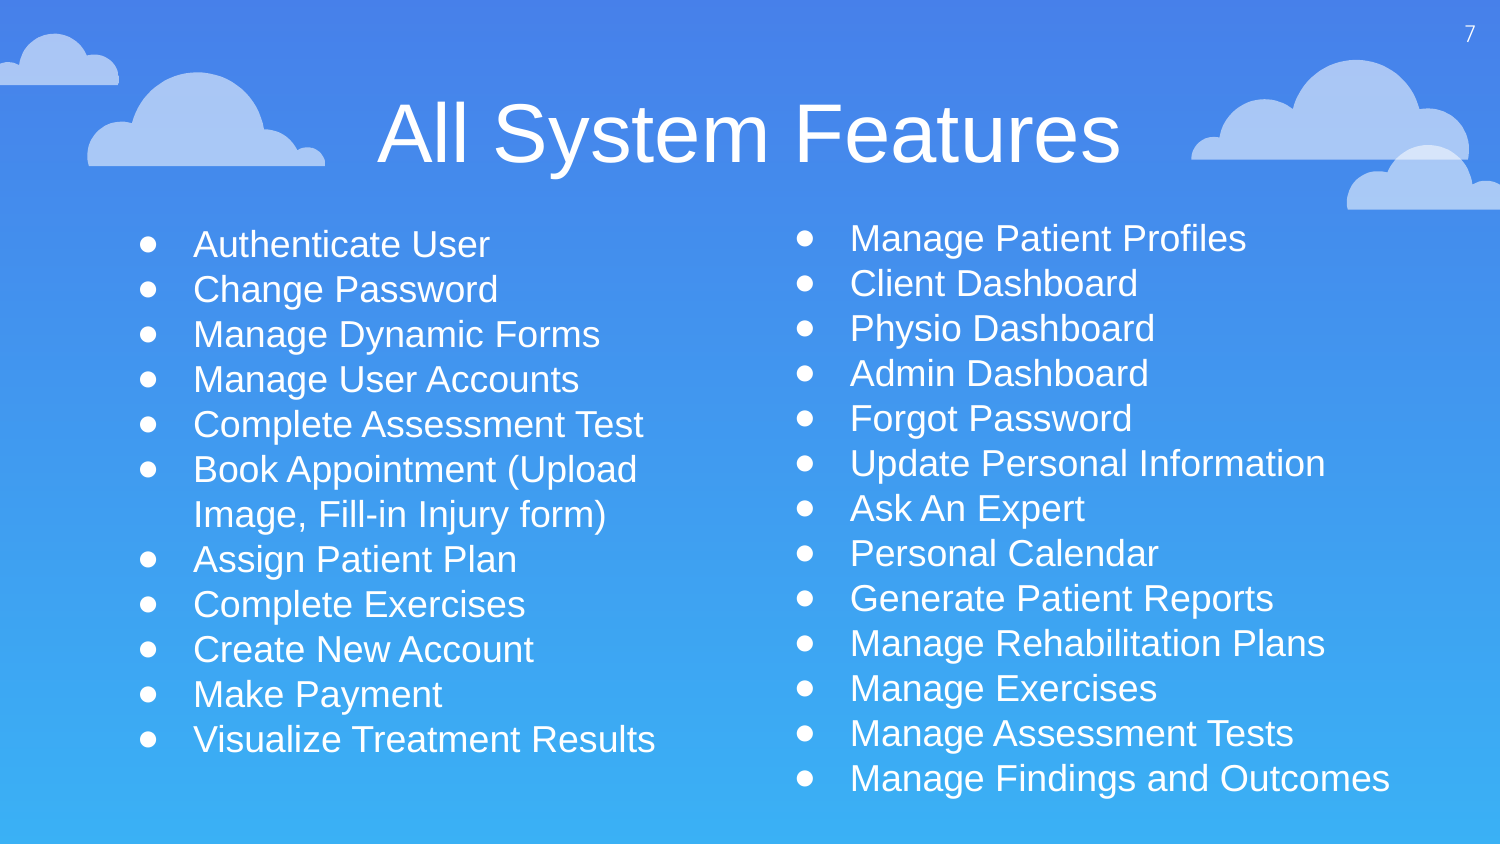

7
All System Features
Manage Patient Profiles
Client Dashboard
Physio Dashboard
Admin Dashboard
Forgot Password
Update Personal Information
Ask An Expert
Personal Calendar
Generate Patient Reports
Manage Rehabilitation Plans
Manage Exercises
Manage Assessment Tests
Manage Findings and Outcomes
Authenticate User
Change Password
Manage Dynamic Forms
Manage User Accounts
Complete Assessment Test
Book Appointment (Upload Image, Fill-in Injury form)
Assign Patient Plan
Complete Exercises
Create New Account
Make Payment
Visualize Treatment Results